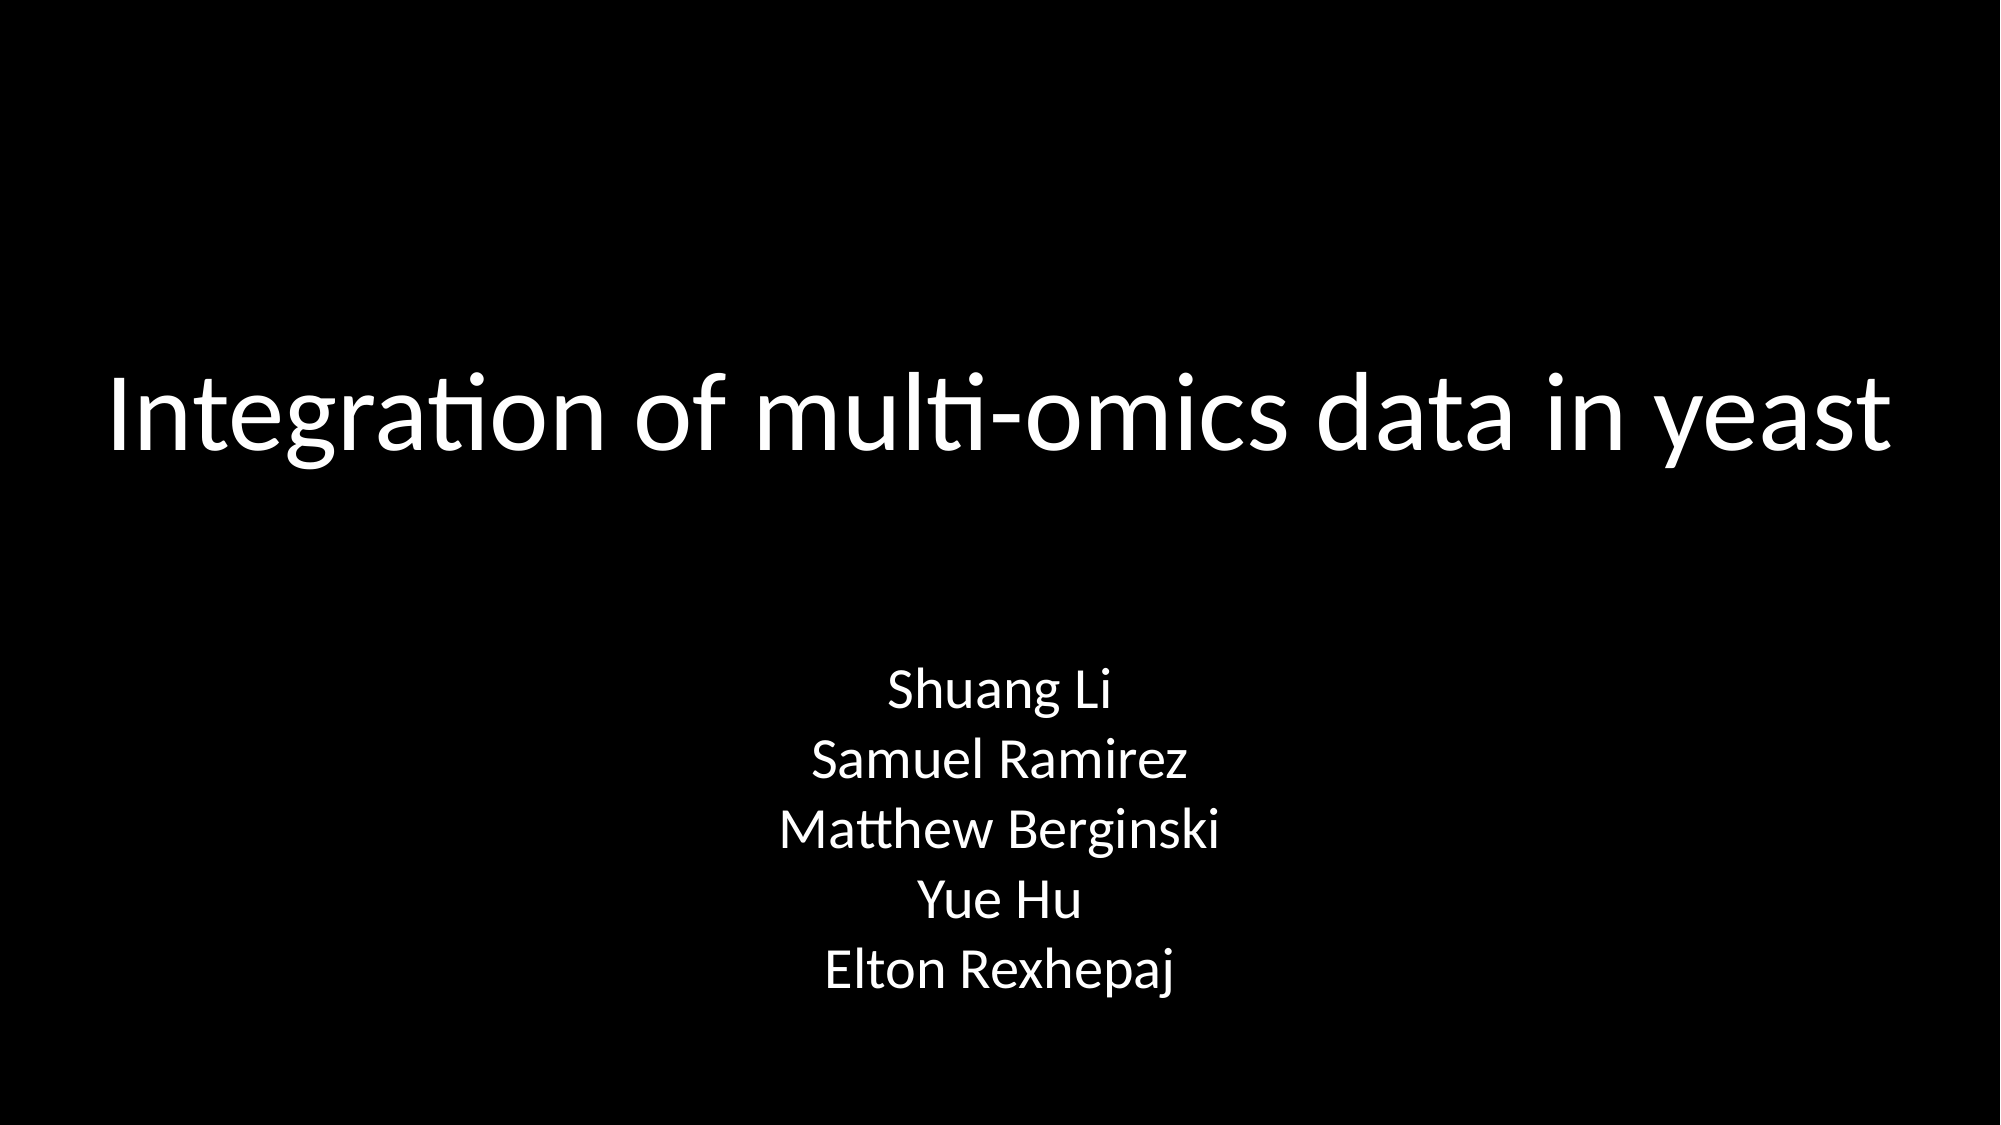

Integration of multi-omics data in yeast
Shuang Li
Samuel Ramirez
Matthew Berginski
Yue Hu
Elton Rexhepaj